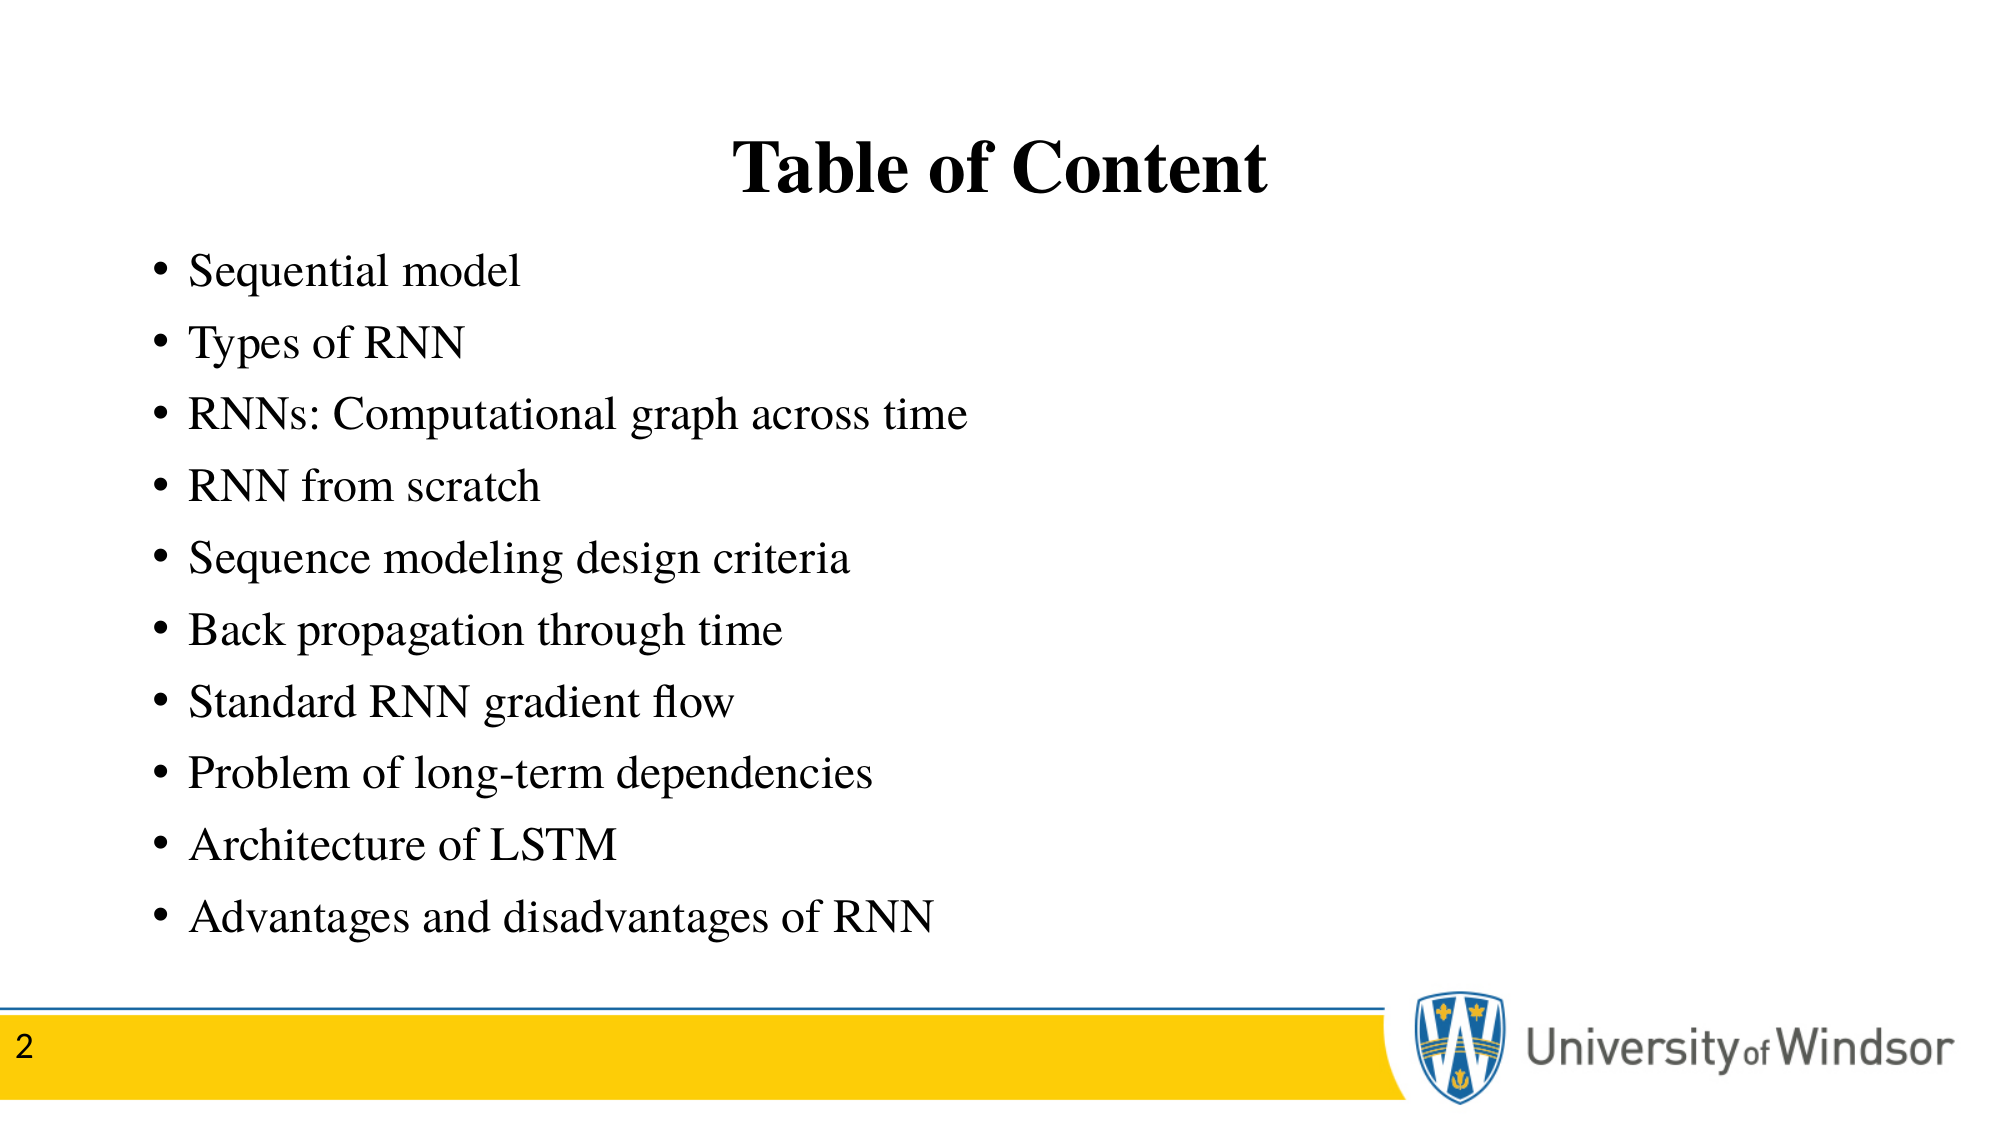

# Table of Content
Sequential model
Types of RNN
RNNs: Computational graph across time
RNN from scratch
Sequence modeling design criteria
Back propagation through time
Standard RNN gradient flow
Problem of long-term dependencies
Architecture of LSTM
Advantages and disadvantages of RNN
2